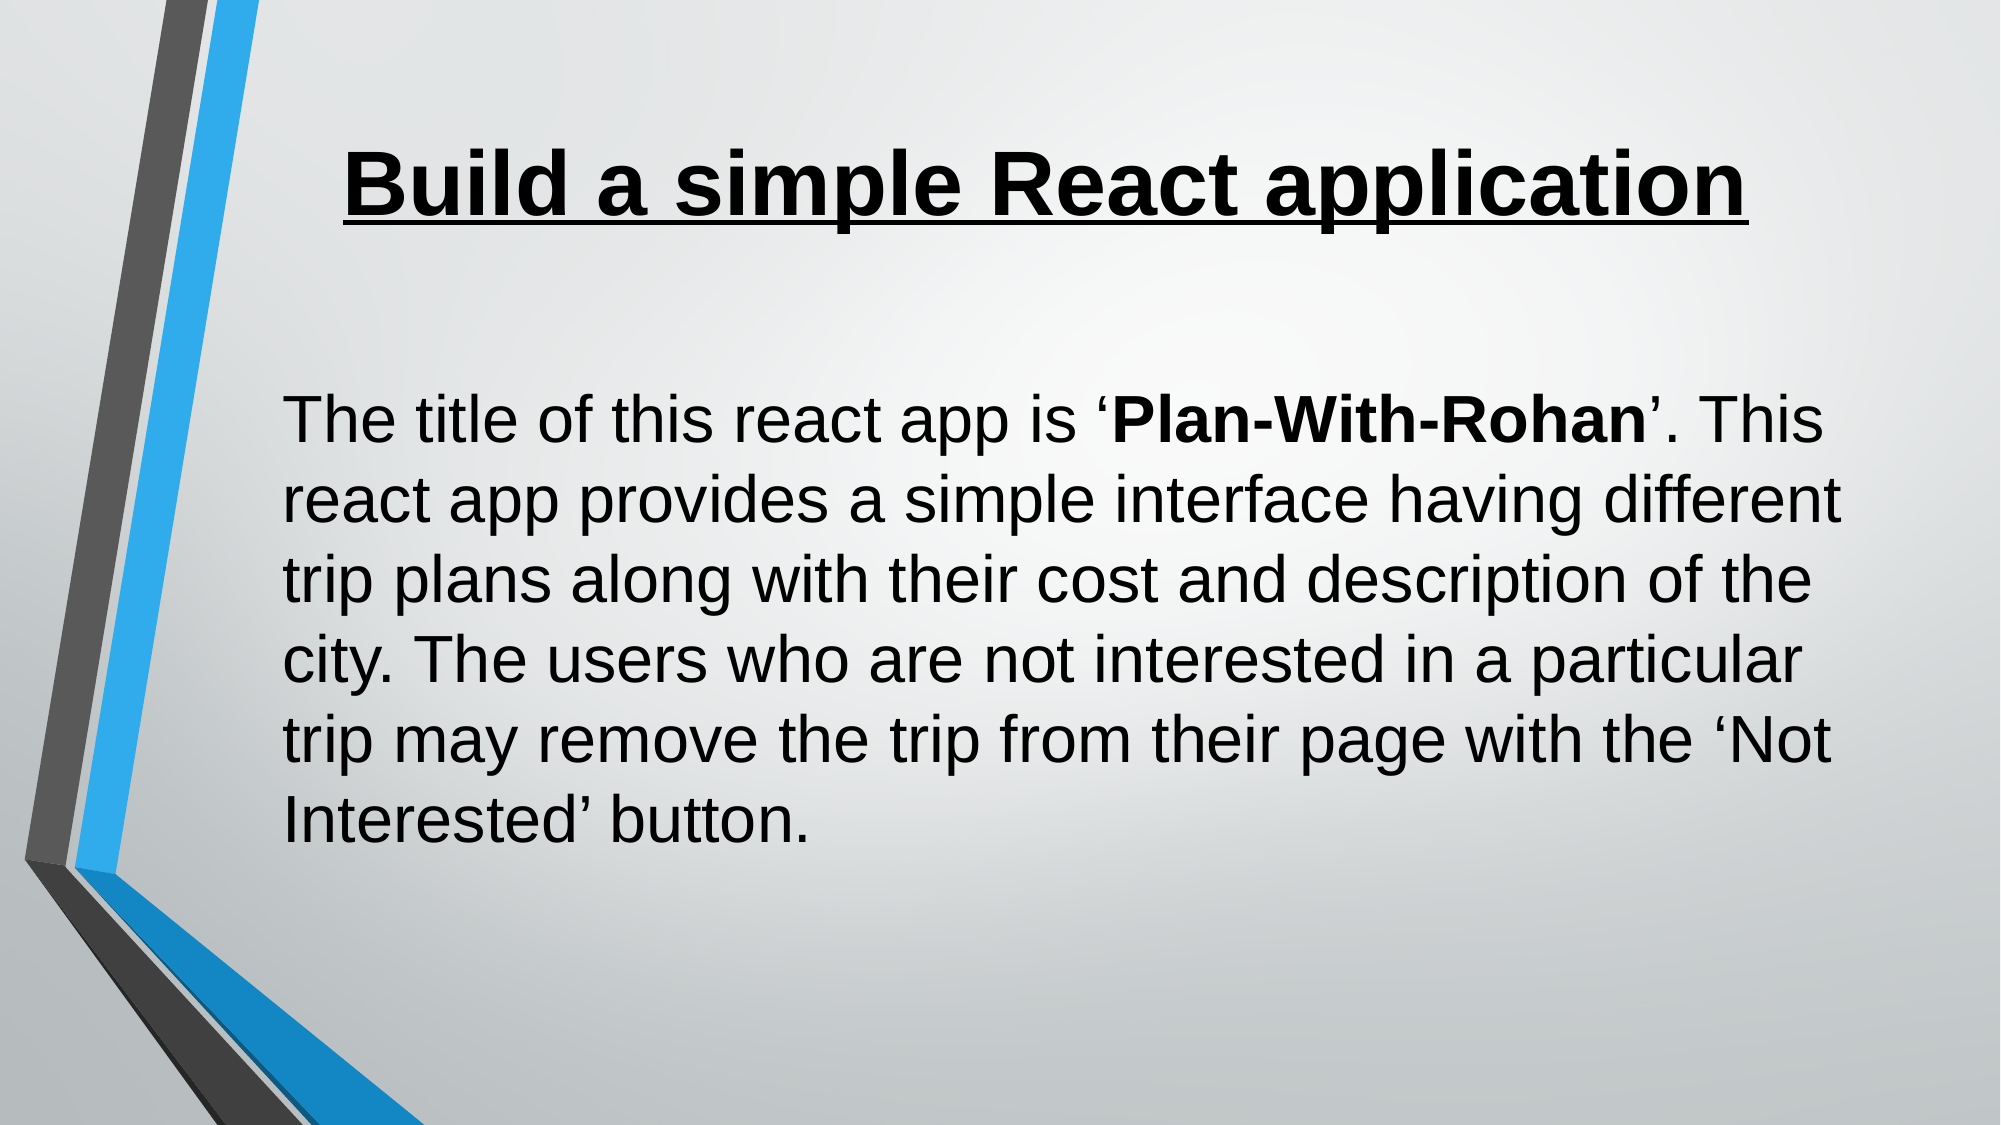

# Build a simple React application
The title of this react app is ‘Plan-With-Rohan’. This react app provides a simple interface having different trip plans along with their cost and description of the city. The users who are not interested in a particular trip may remove the trip from their page with the ‘Not Interested’ button.